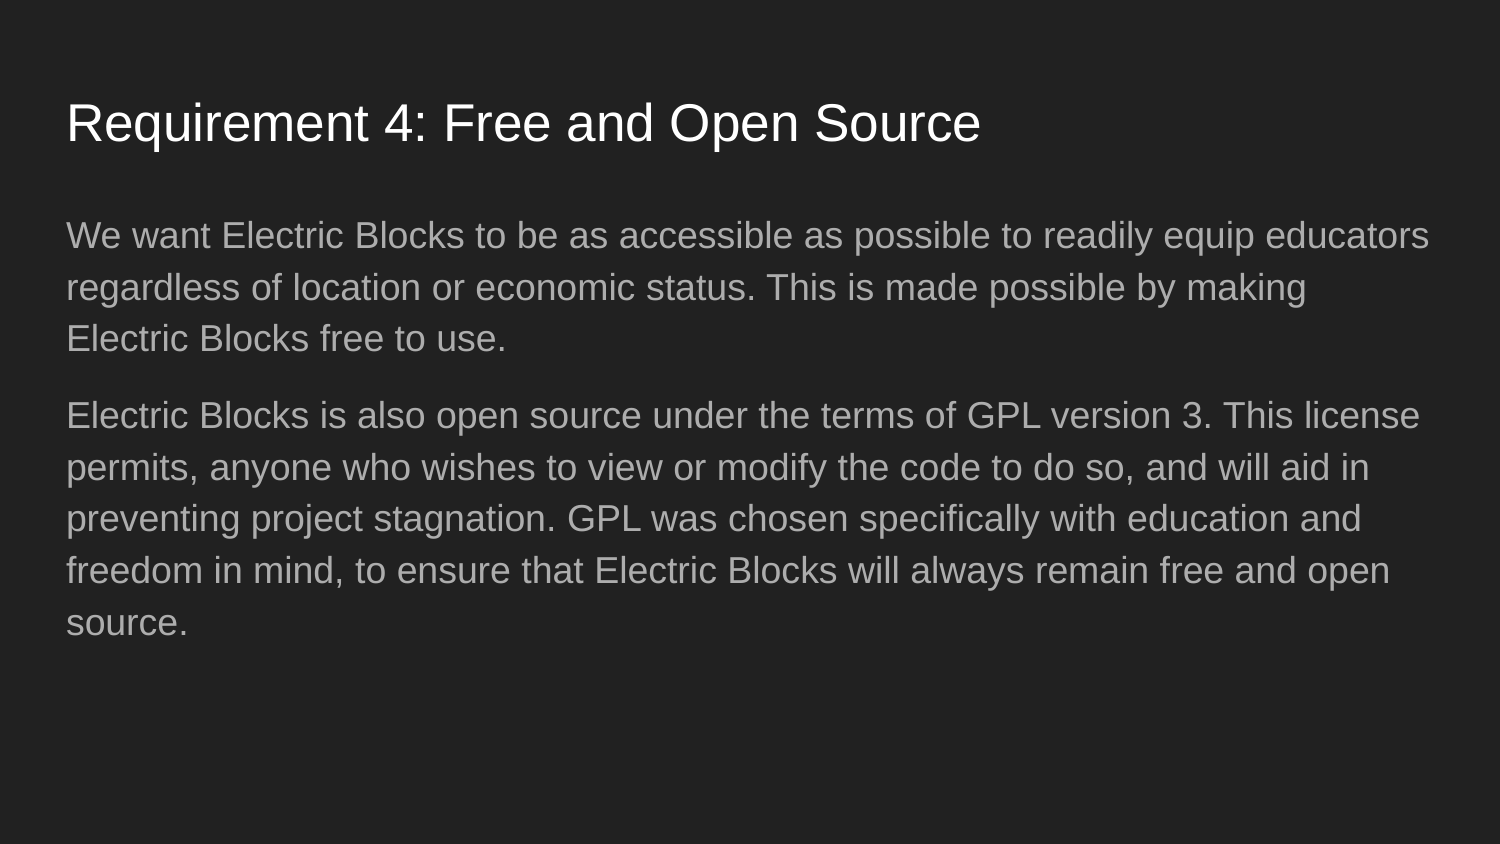

# Requirement 4: Free and Open Source
We want Electric Blocks to be as accessible as possible to readily equip educators regardless of location or economic status. This is made possible by making Electric Blocks free to use.
Electric Blocks is also open source under the terms of GPL version 3. This license permits, anyone who wishes to view or modify the code to do so, and will aid in preventing project stagnation. GPL was chosen specifically with education and freedom in mind, to ensure that Electric Blocks will always remain free and open source.